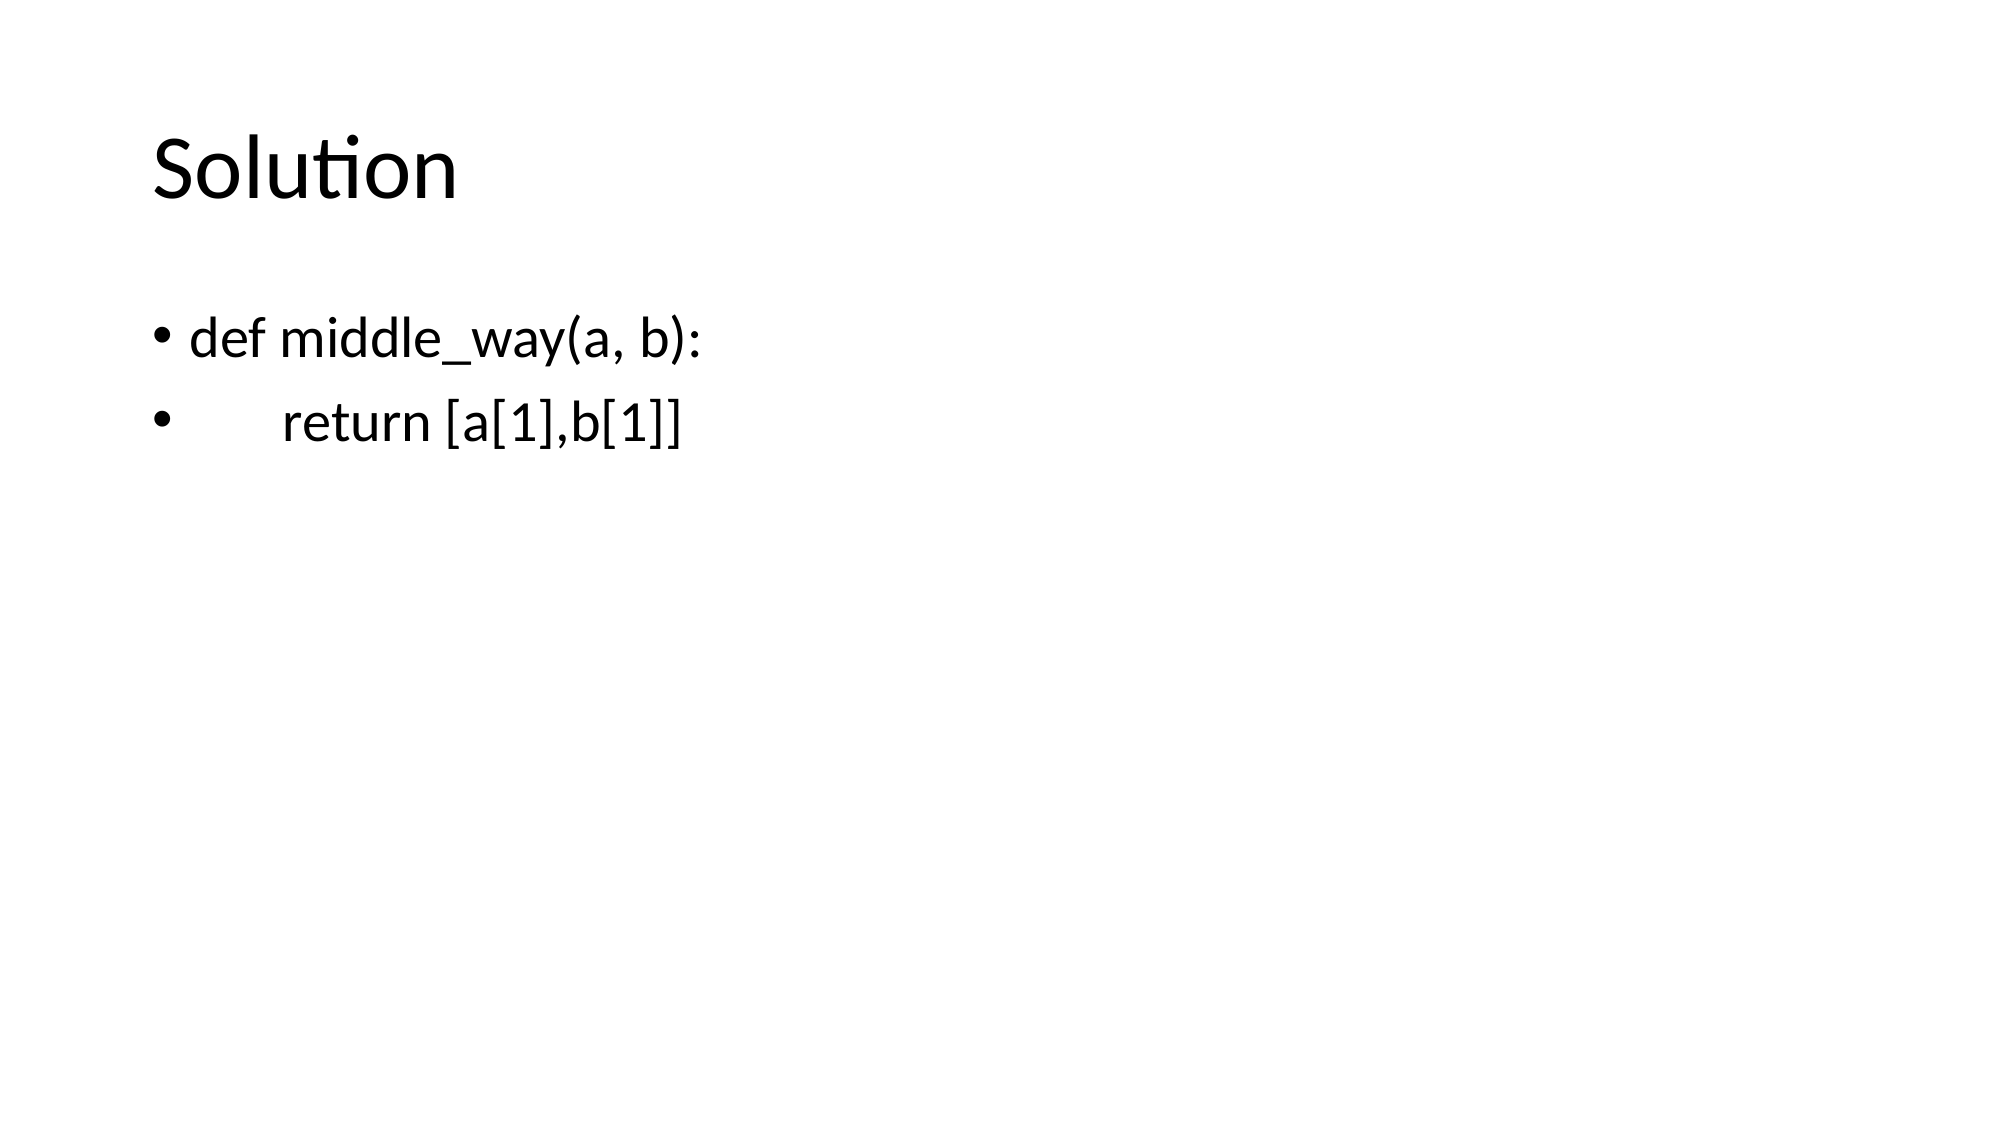

# Solution
def middle_way(a, b):
       return [a[1],b[1]]